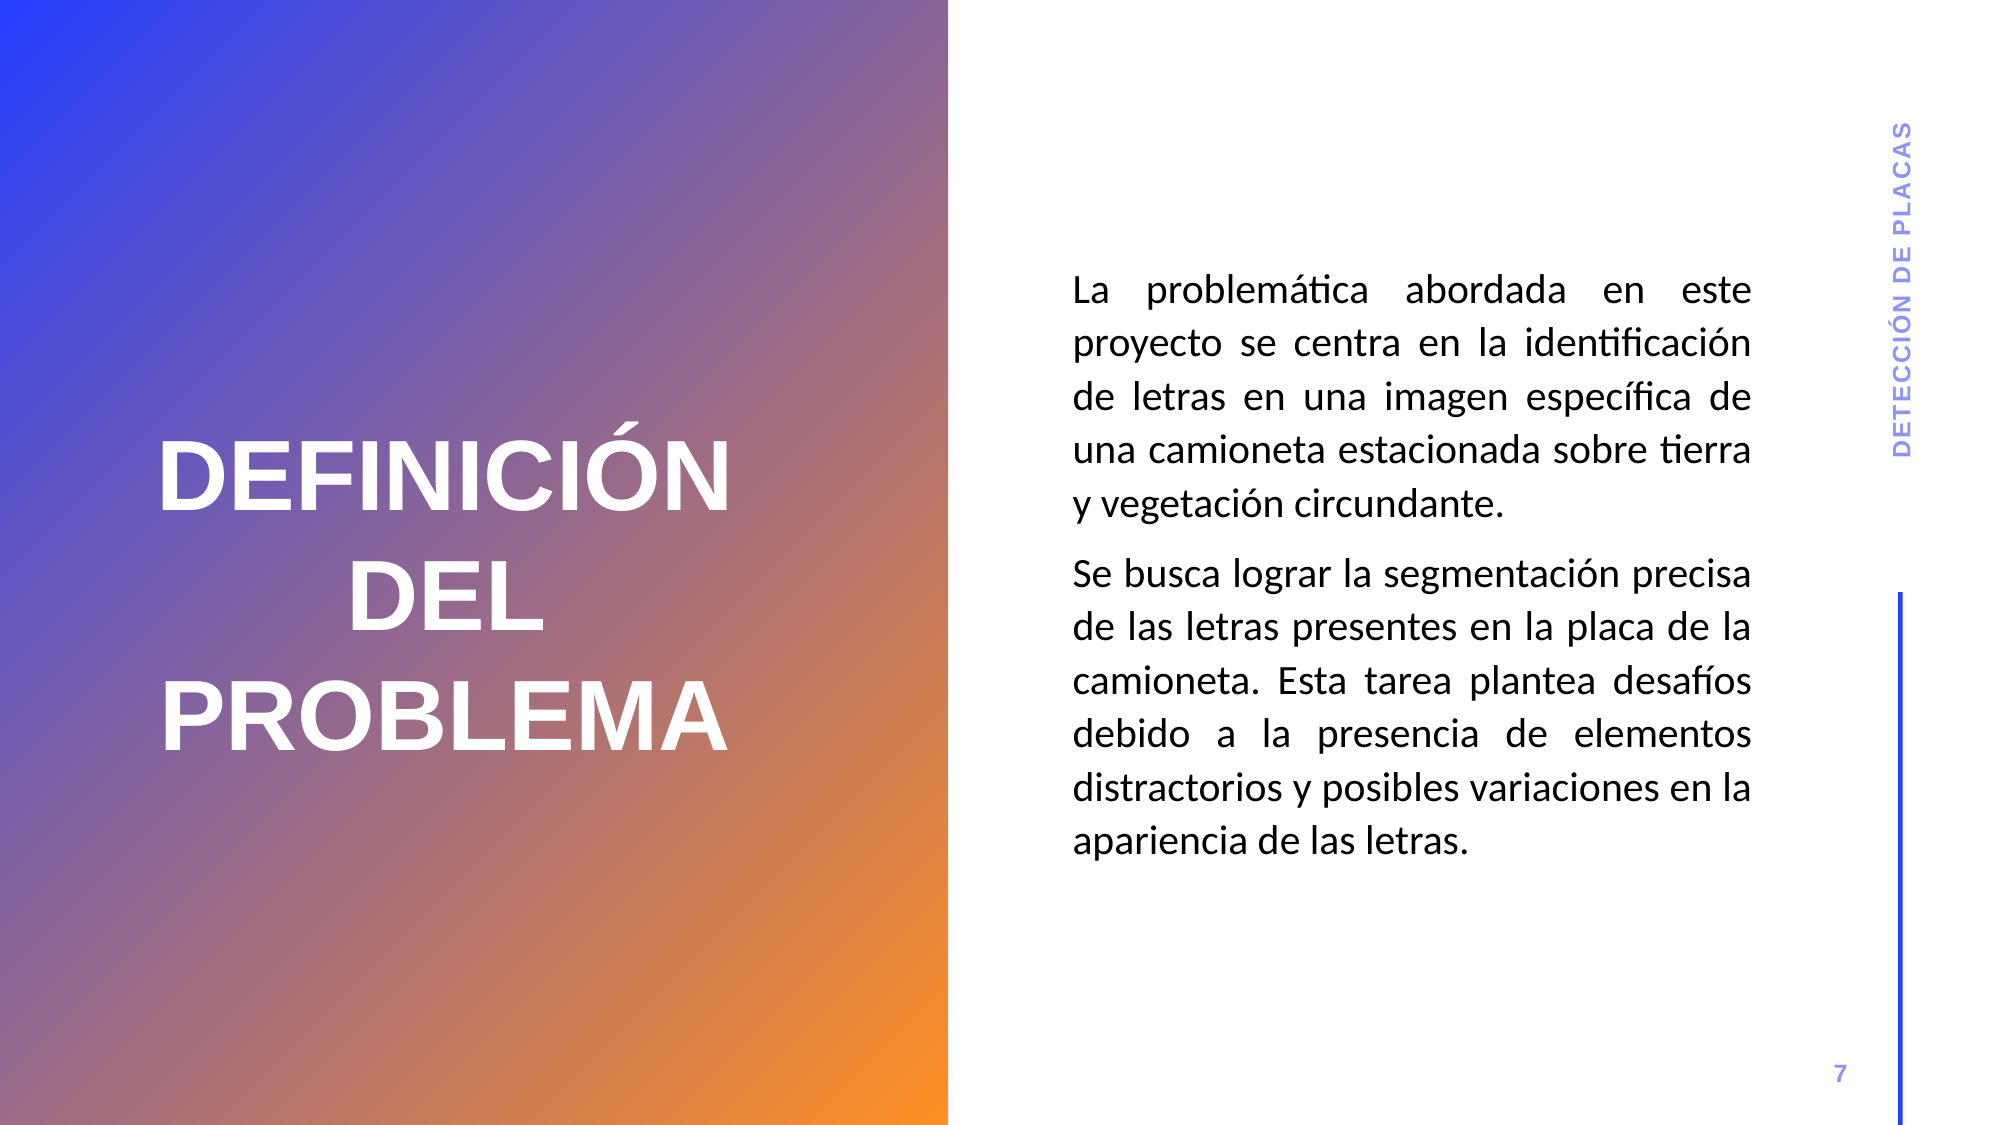

La problemática abordada en este proyecto se centra en la identificación de letras en una imagen específica de una camioneta estacionada sobre tierra y vegetación circundante.
Se busca lograr la segmentación precisa de las letras presentes en la placa de la camioneta. Esta tarea plantea desafíos debido a la presencia de elementos distractorios y posibles variaciones en la apariencia de las letras.
DETECCIÓN DE PLACAS
DEFINICIÓN DEL PROBLEMA
7